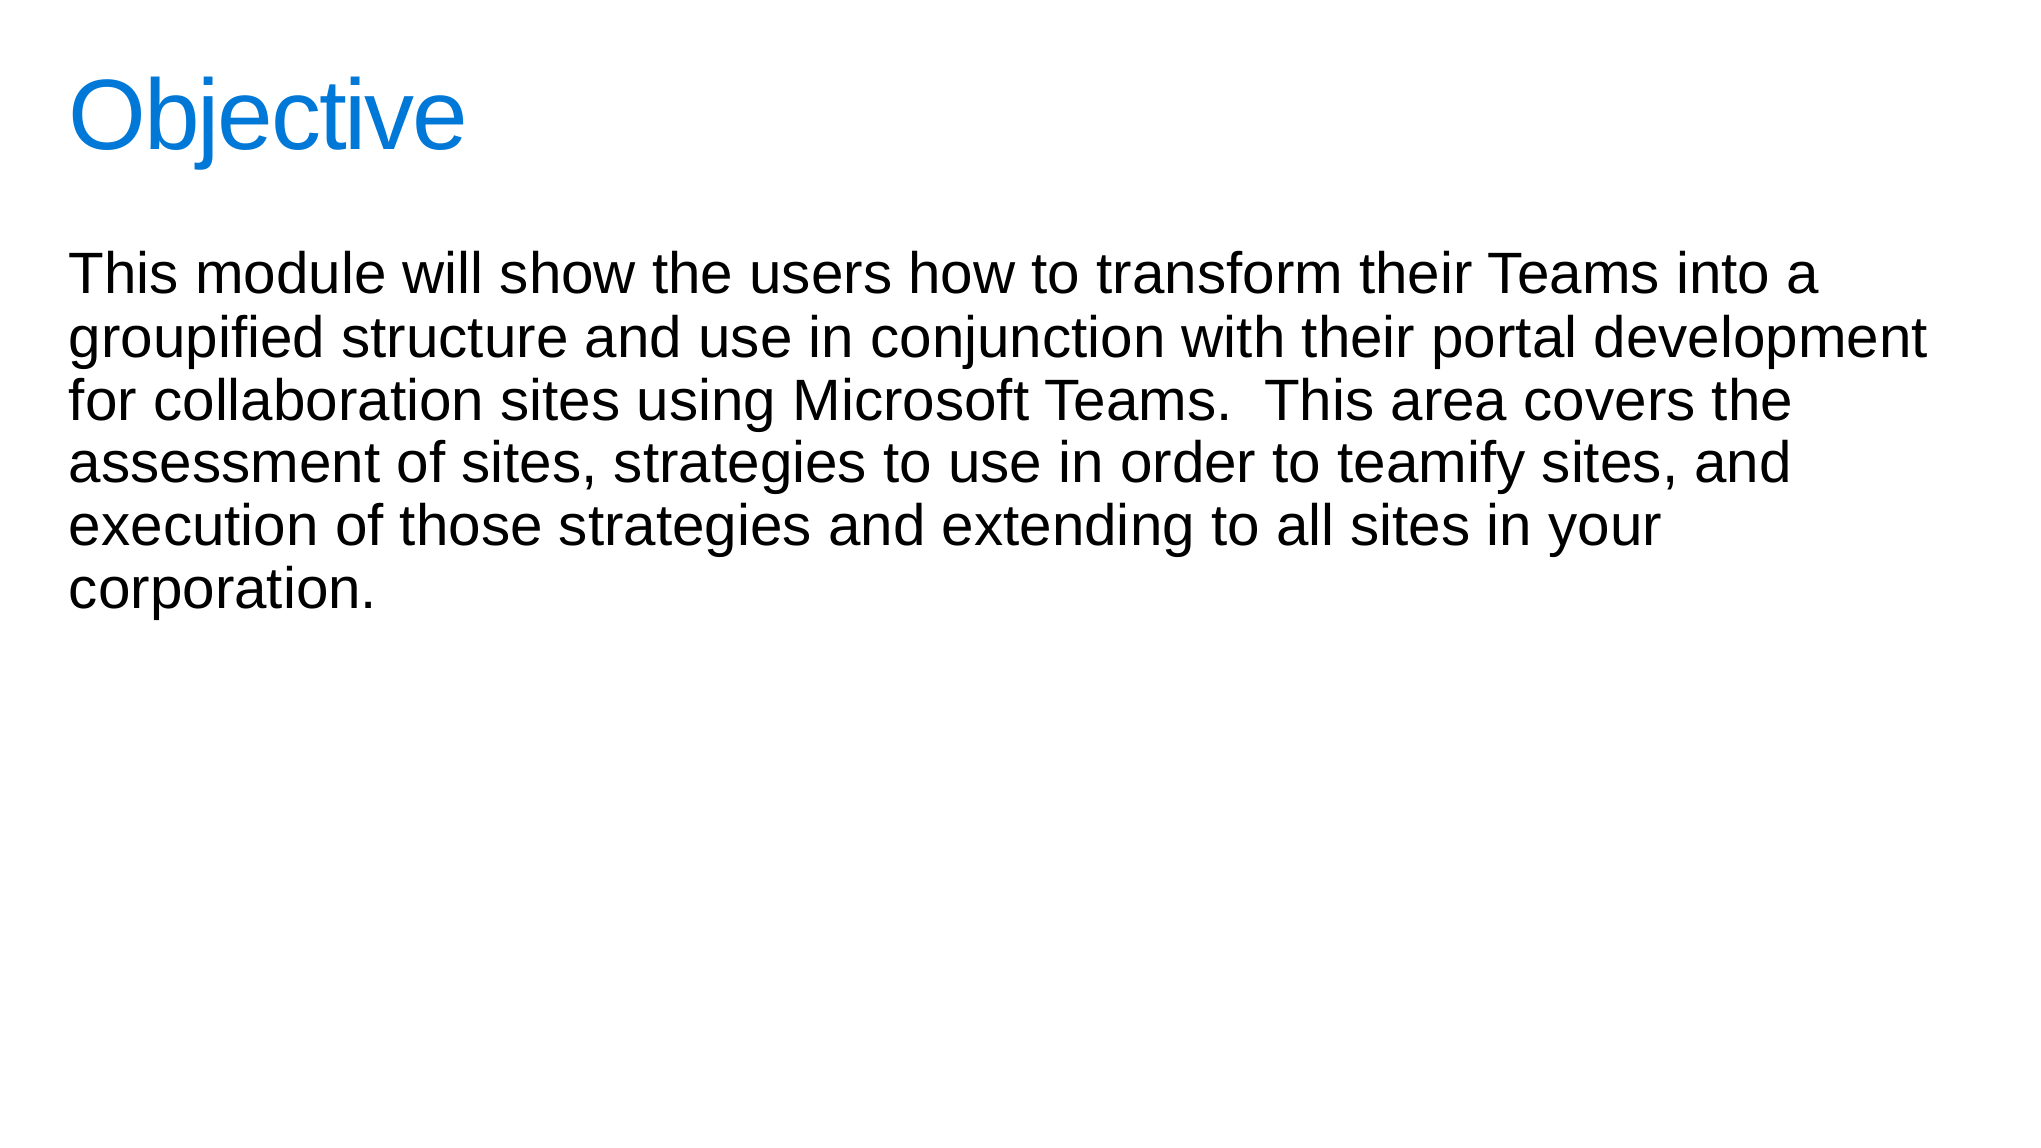

# Objective
This module will show the users how to transform their Teams into a groupified structure and use in conjunction with their portal development for collaboration sites using Microsoft Teams.  This area covers the assessment of sites, strategies to use in order to teamify sites, and execution of those strategies and extending to all sites in your corporation.